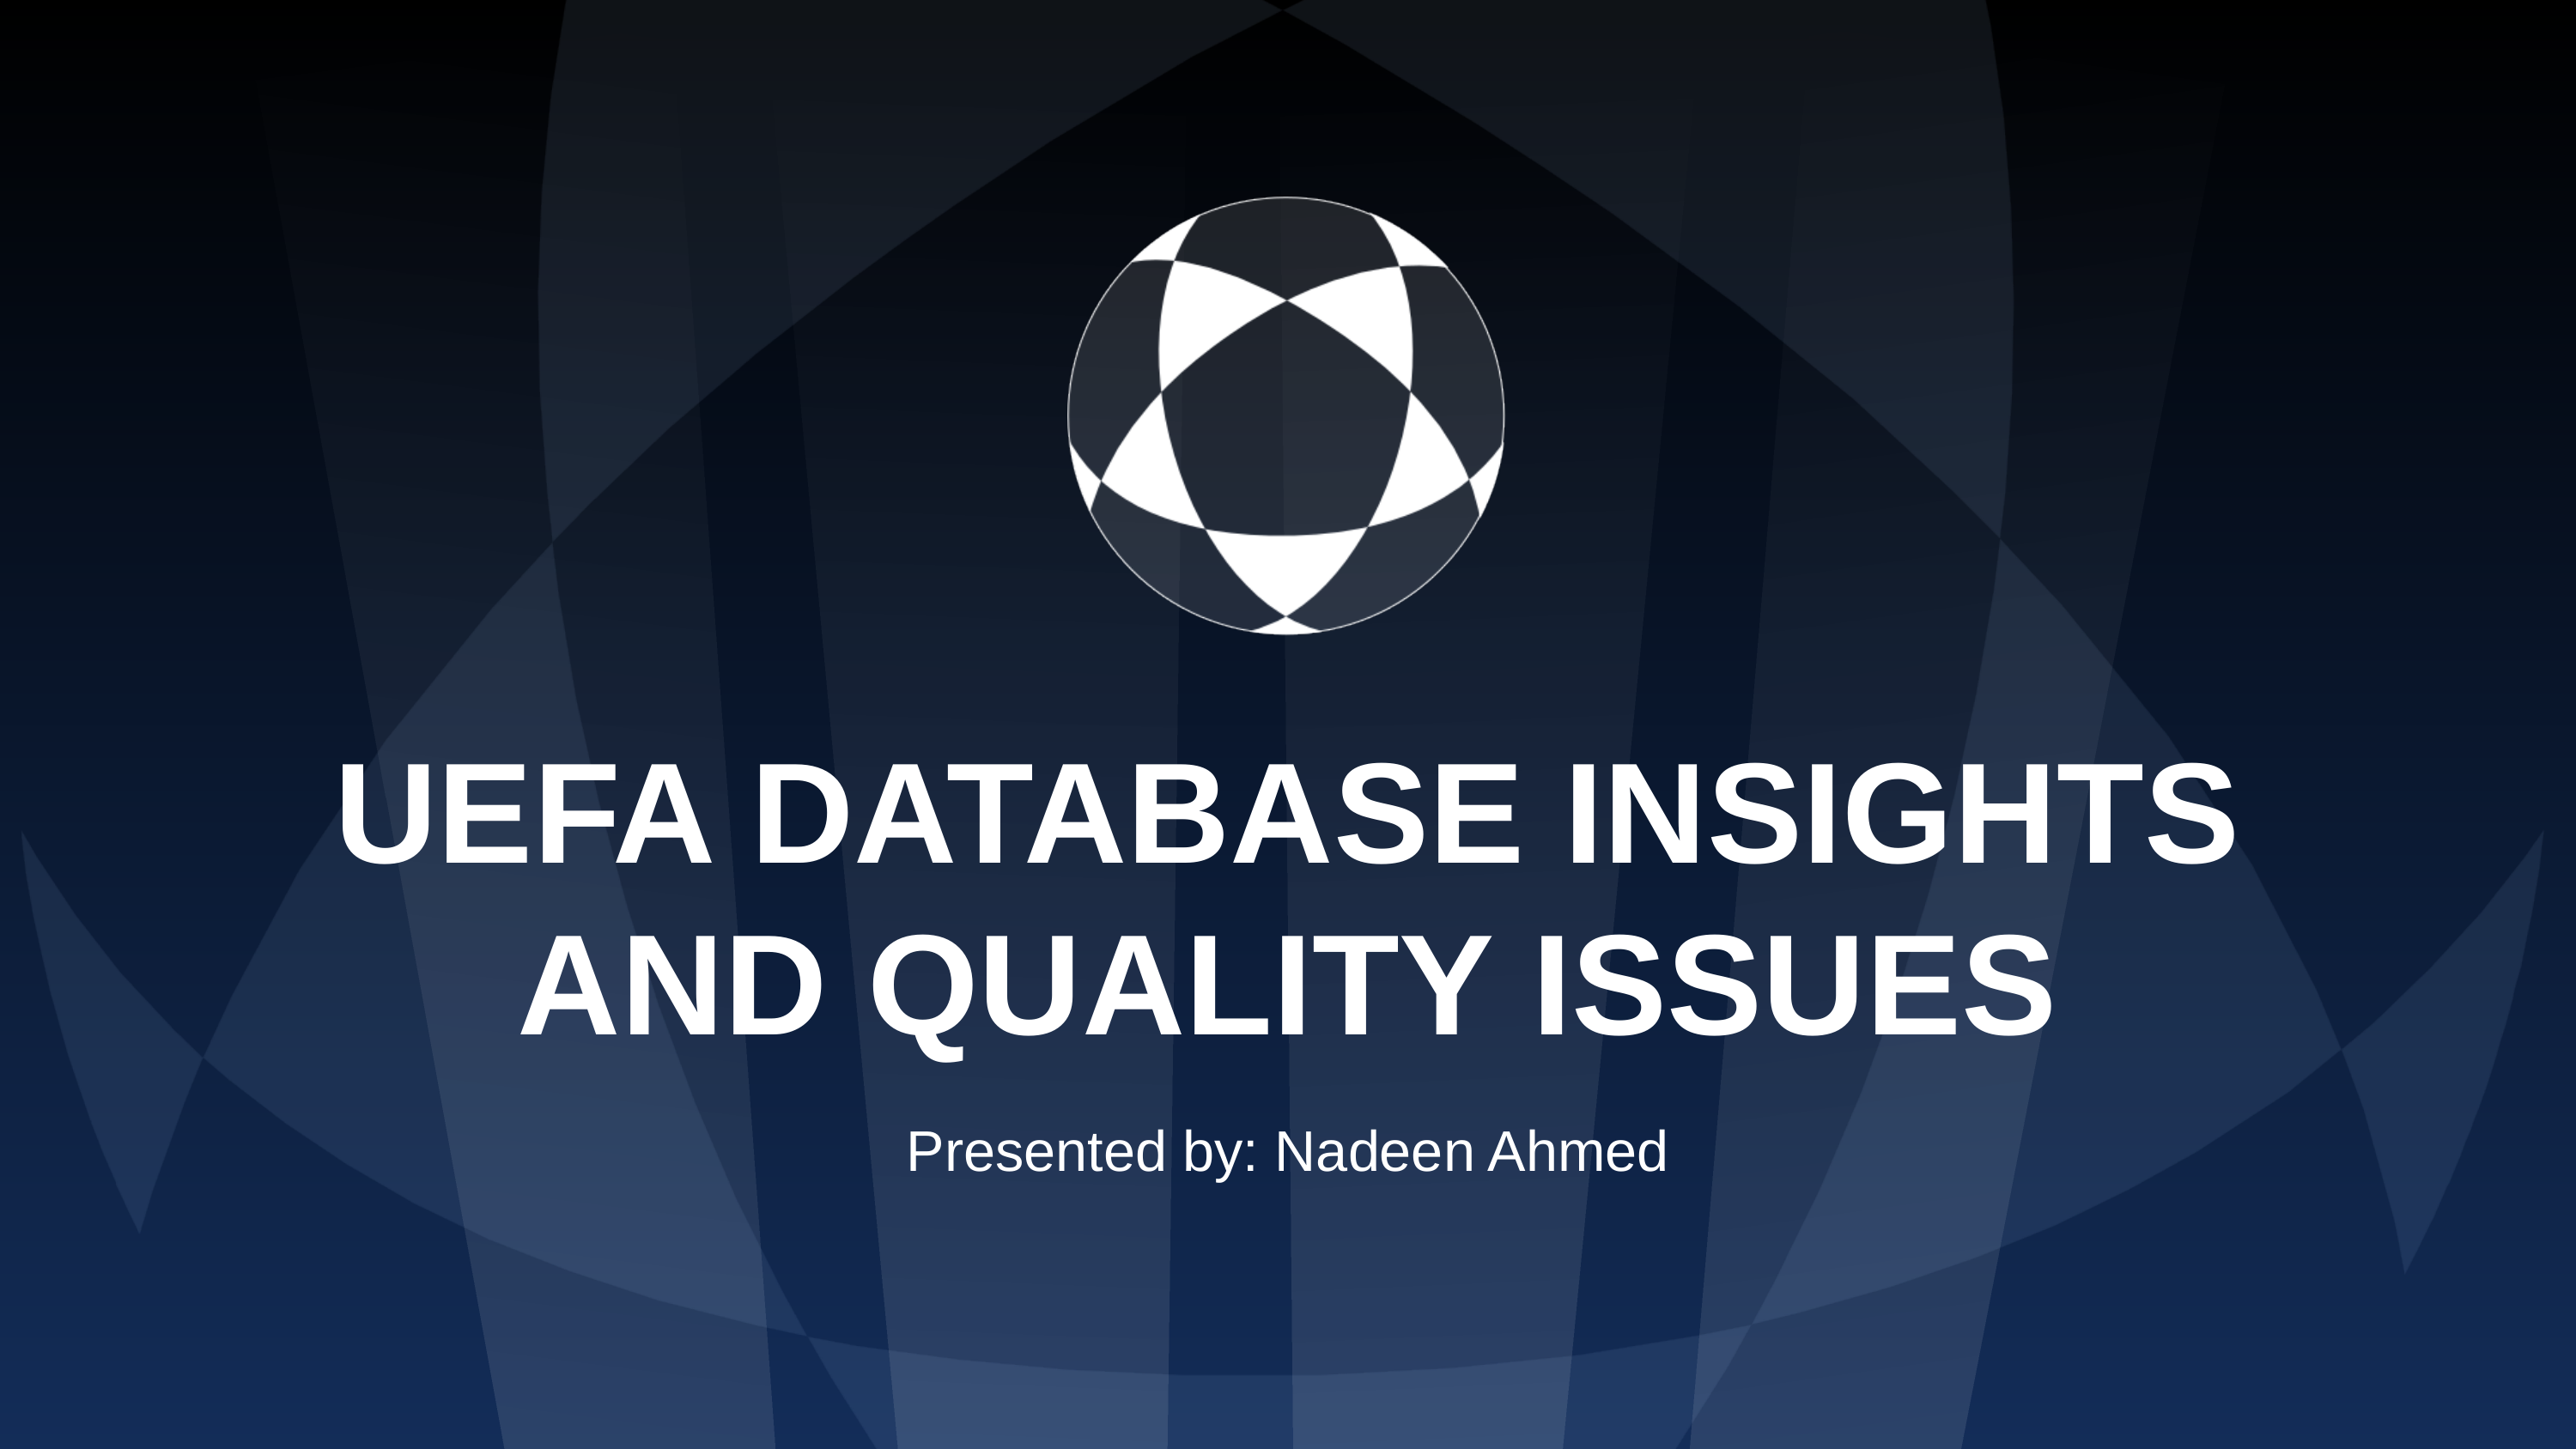

UEFA DATABASE INSIGHTS AND QUALITY ISSUES
Presented by: Nadeen Ahmed